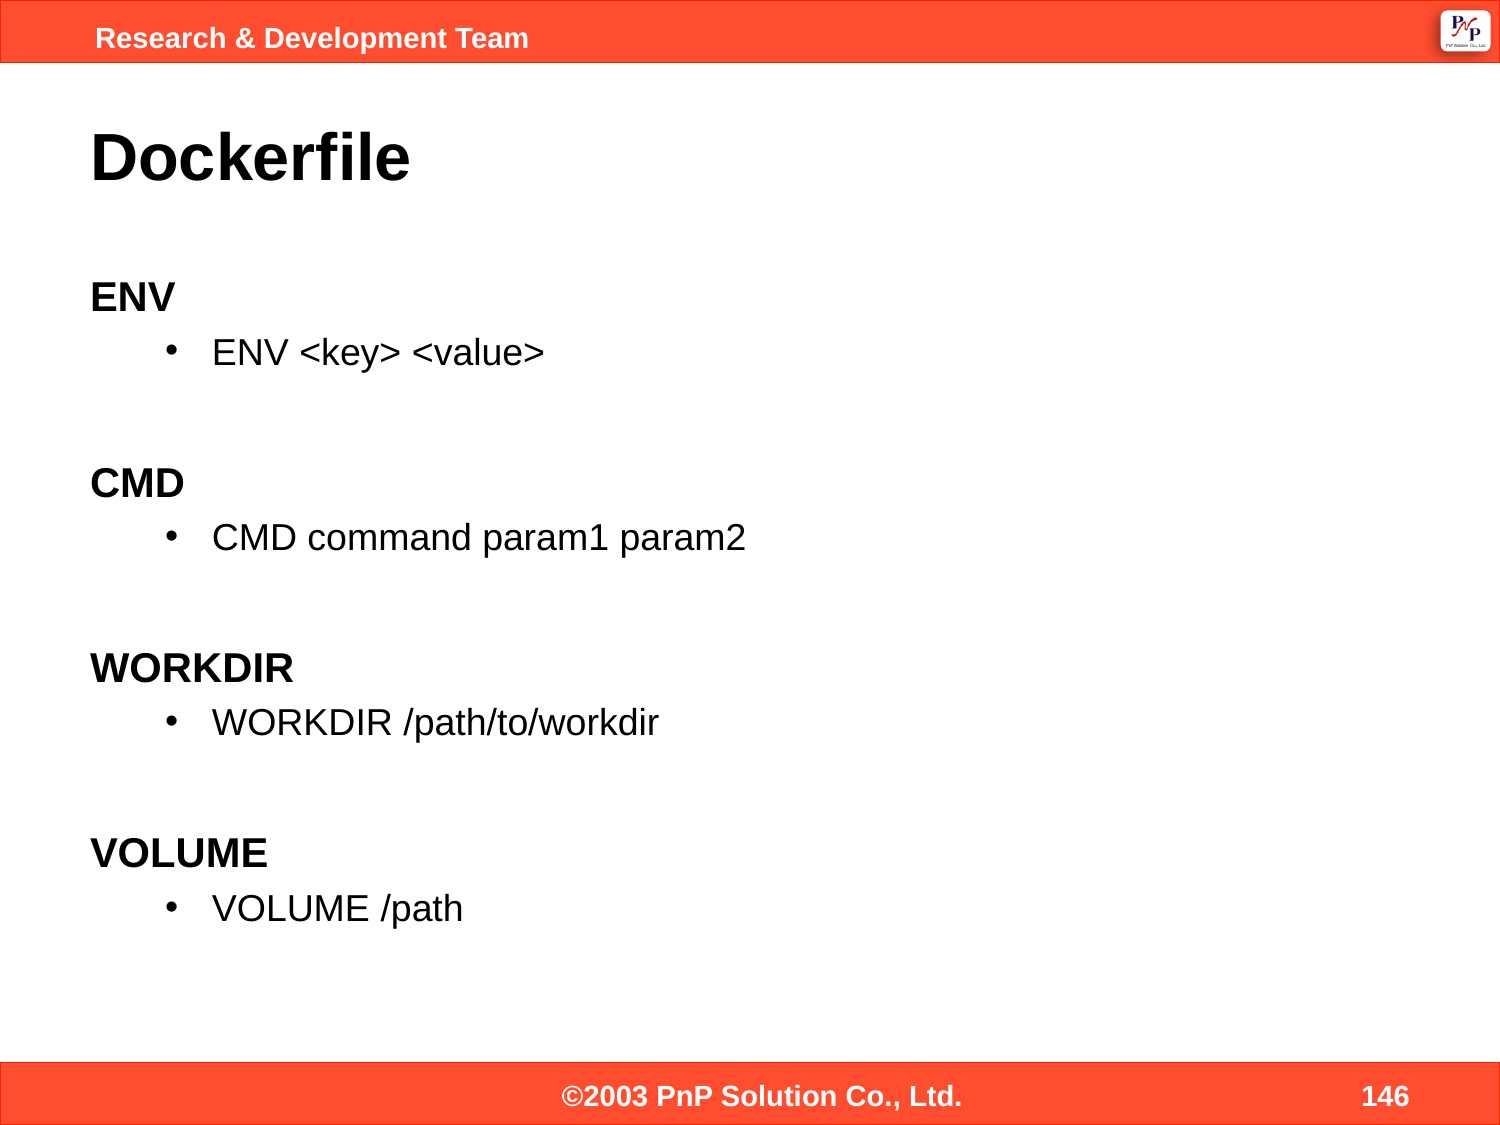

# Dockerfile
ENV
ENV <key> <value>

CMD
CMD command param1 param2

WORKDIR
WORKDIR /path/to/workdir

VOLUME
VOLUME /path

©2003 PnP Solution Co., Ltd.
146